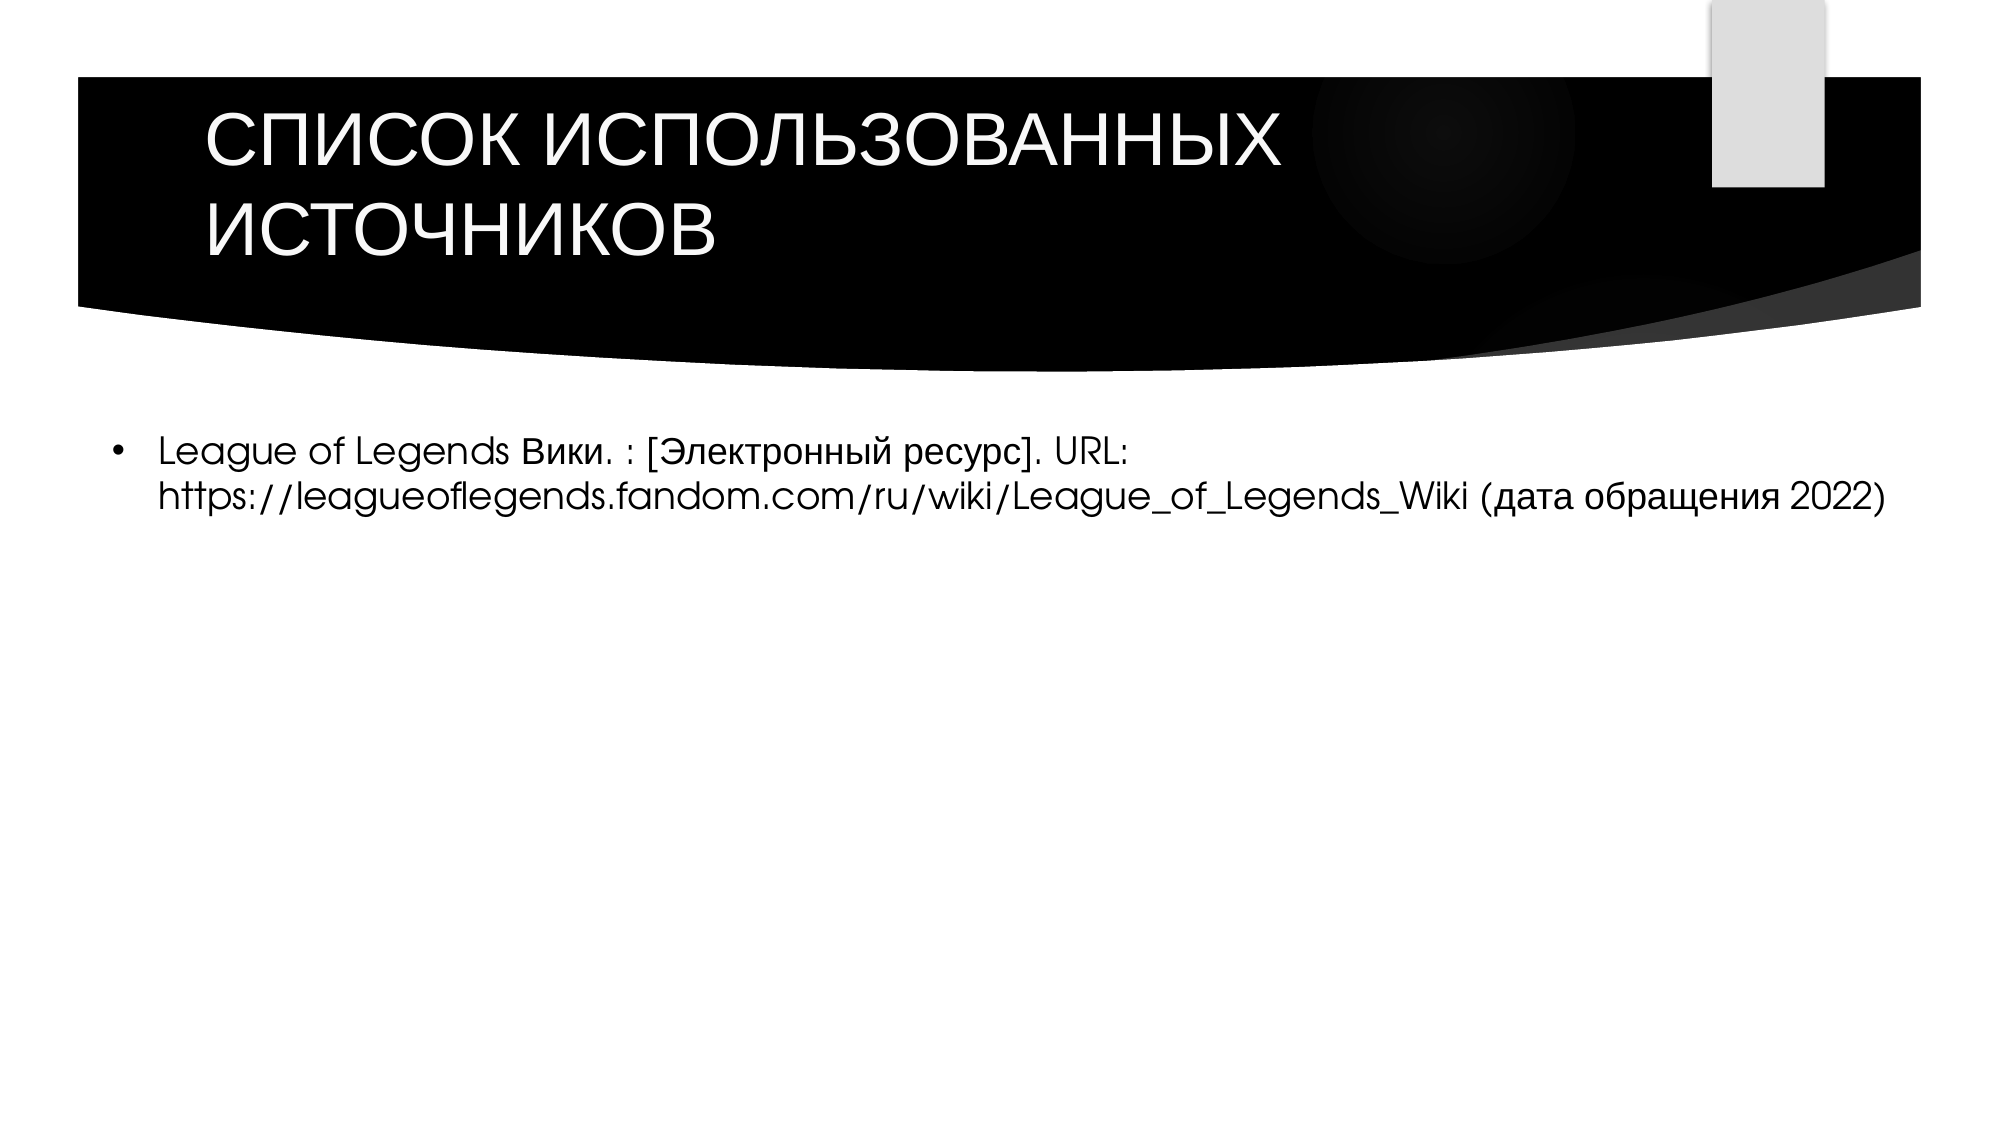

# СПИСОК ИСПОЛЬЗОВАННЫХ ИСТОЧНИКОВ
League of Legends Вики. : [Электронный ресурс]. URL: https://leagueoflegends.fandom.com/ru/wiki/League_of_Legends_Wiki (дата обращения 2022)